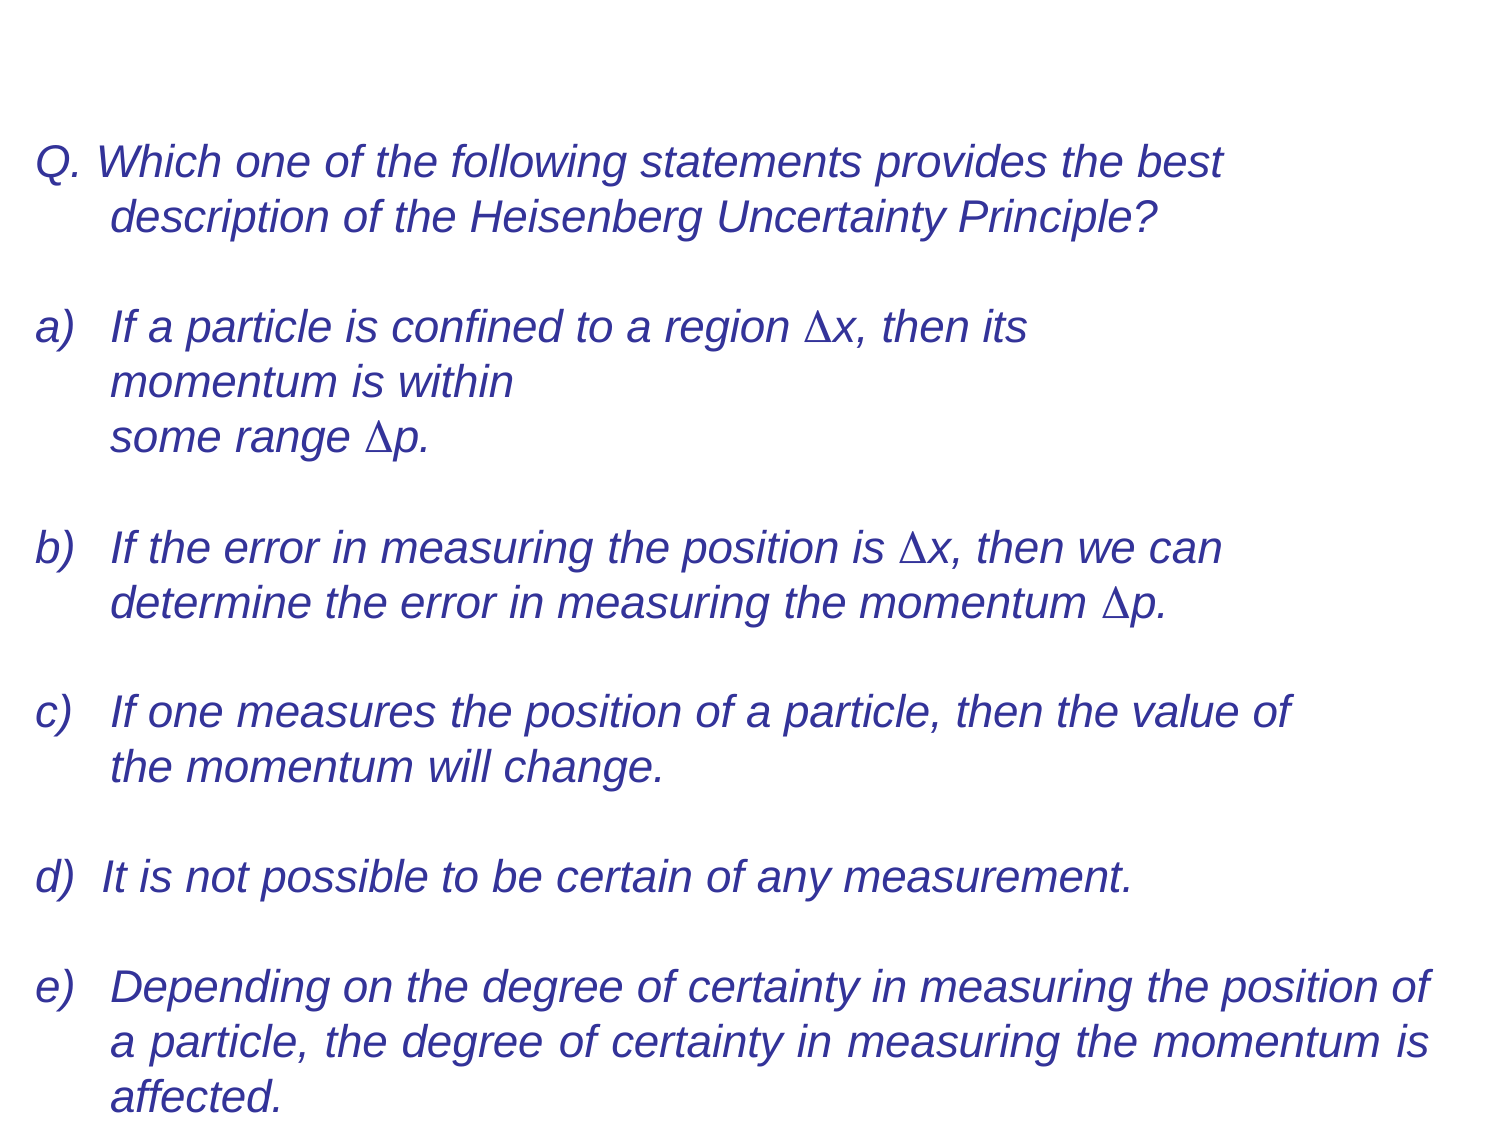

Q. Which one of the following statements provides the best description of the Heisenberg Uncertainty Principle?

If a particle is confined to a region Δx, then its momentum is within
some range Δp.

If the error in measuring the position is Δx, then we can determine the error in measuring the momentum Δp.

If one measures the position of a particle, then the value of the momentum will change.

It is not possible to be certain of any measurement.

Depending on the degree of certainty in measuring the position of a particle, the degree of certainty in measuring the momentum is affected.